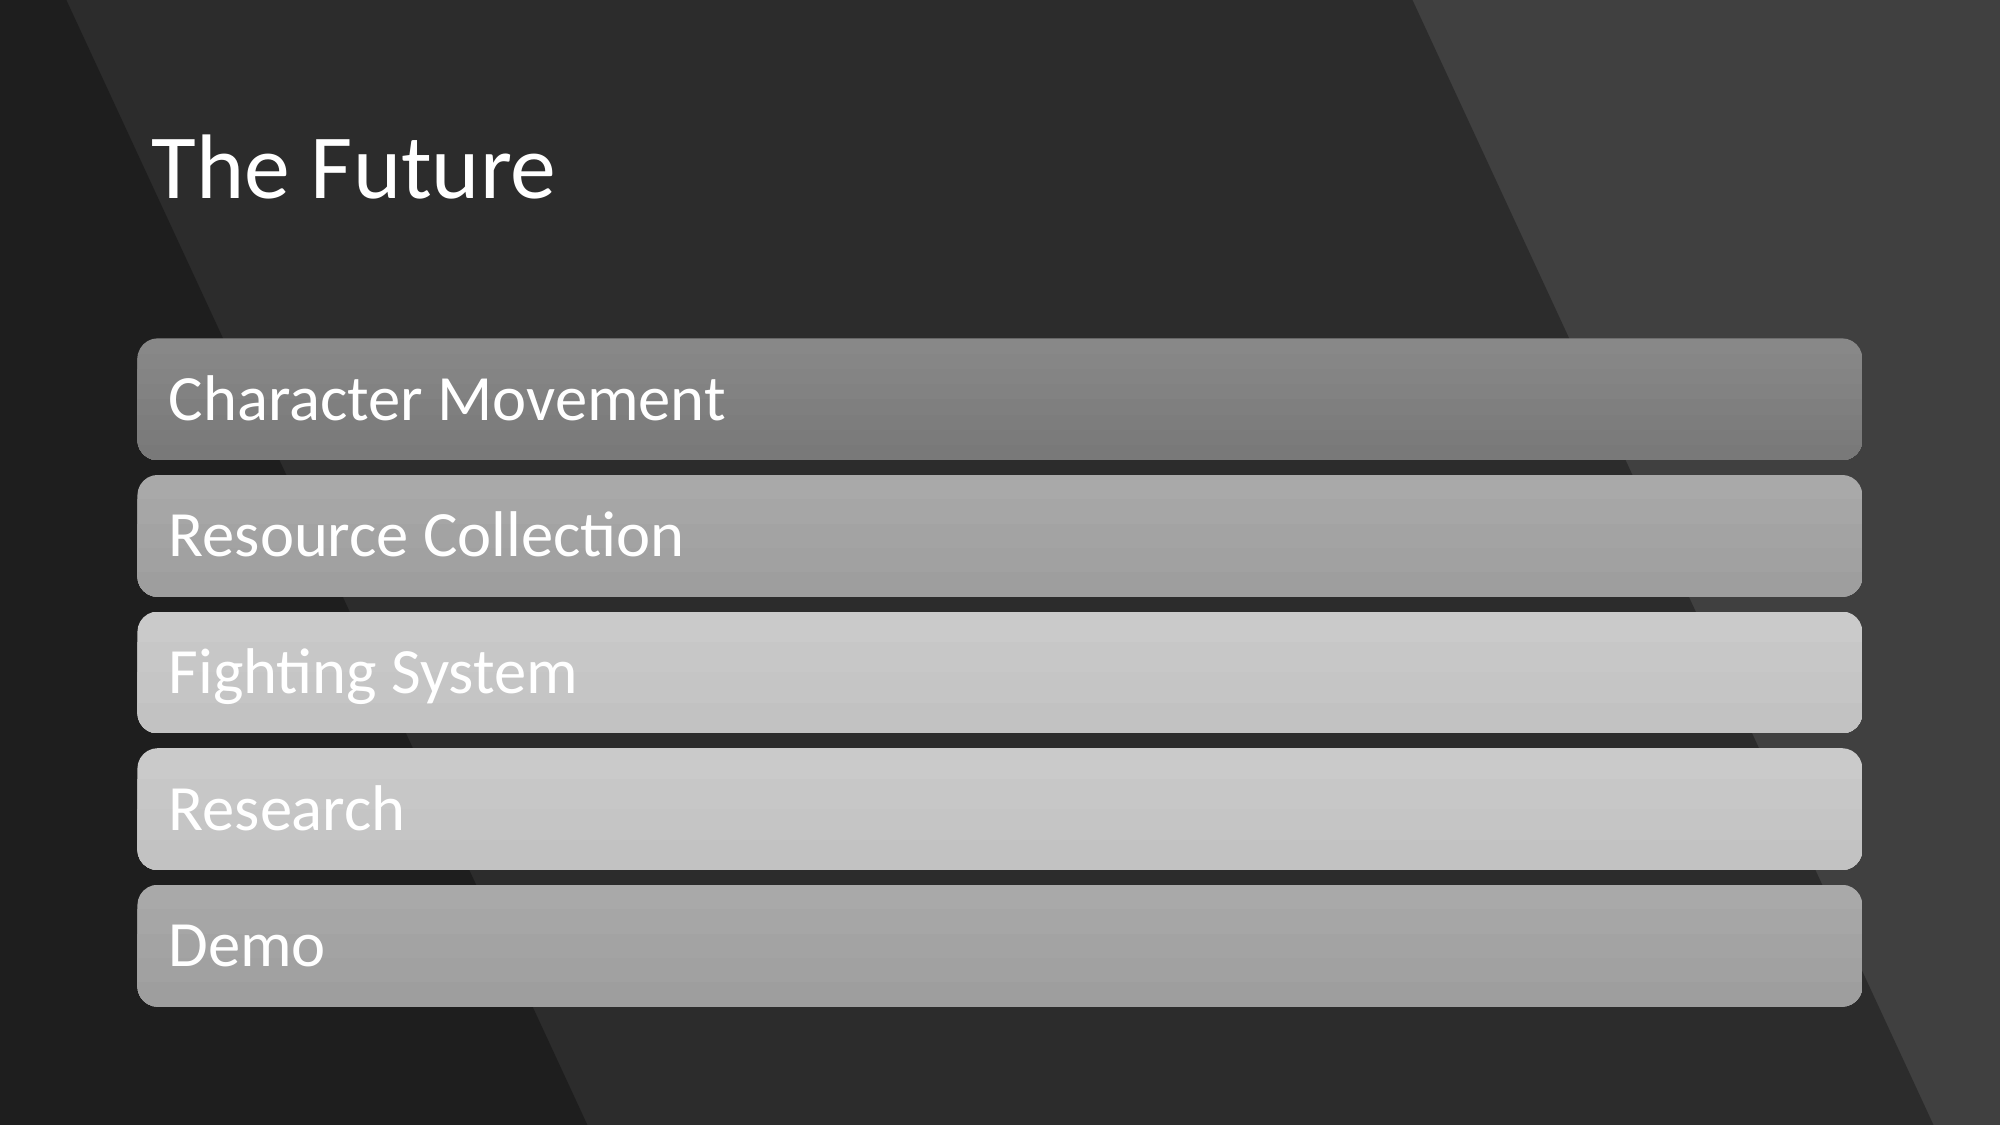

# The Future
Character Movement
Resource Collection
Fighting System
Research
Demo